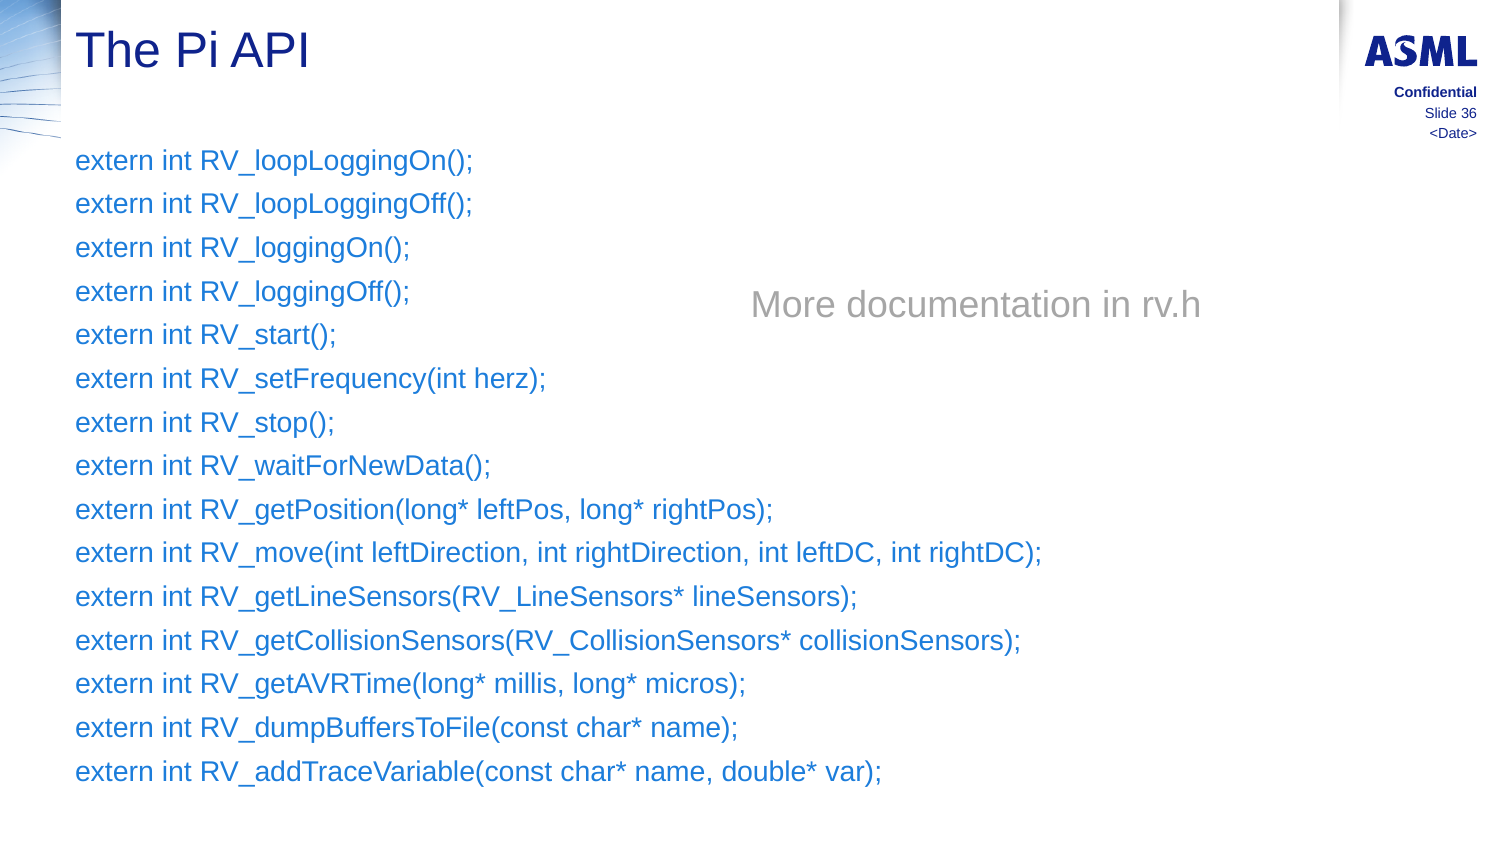

# The Pi API

Confidential
Slide 36
<Date>
extern int RV_loopLoggingOn();
extern int RV_loopLoggingOff();
extern int RV_loggingOn();
extern int RV_loggingOff();
extern int RV_start();
extern int RV_setFrequency(int herz);
extern int RV_stop();
extern int RV_waitForNewData();
extern int RV_getPosition(long* leftPos, long* rightPos);
extern int RV_move(int leftDirection, int rightDirection, int leftDC, int rightDC);
extern int RV_getLineSensors(RV_LineSensors* lineSensors);
extern int RV_getCollisionSensors(RV_CollisionSensors* collisionSensors);
extern int RV_getAVRTime(long* millis, long* micros);
extern int RV_dumpBuffersToFile(const char* name);
extern int RV_addTraceVariable(const char* name, double* var);

More documentation in rv.h